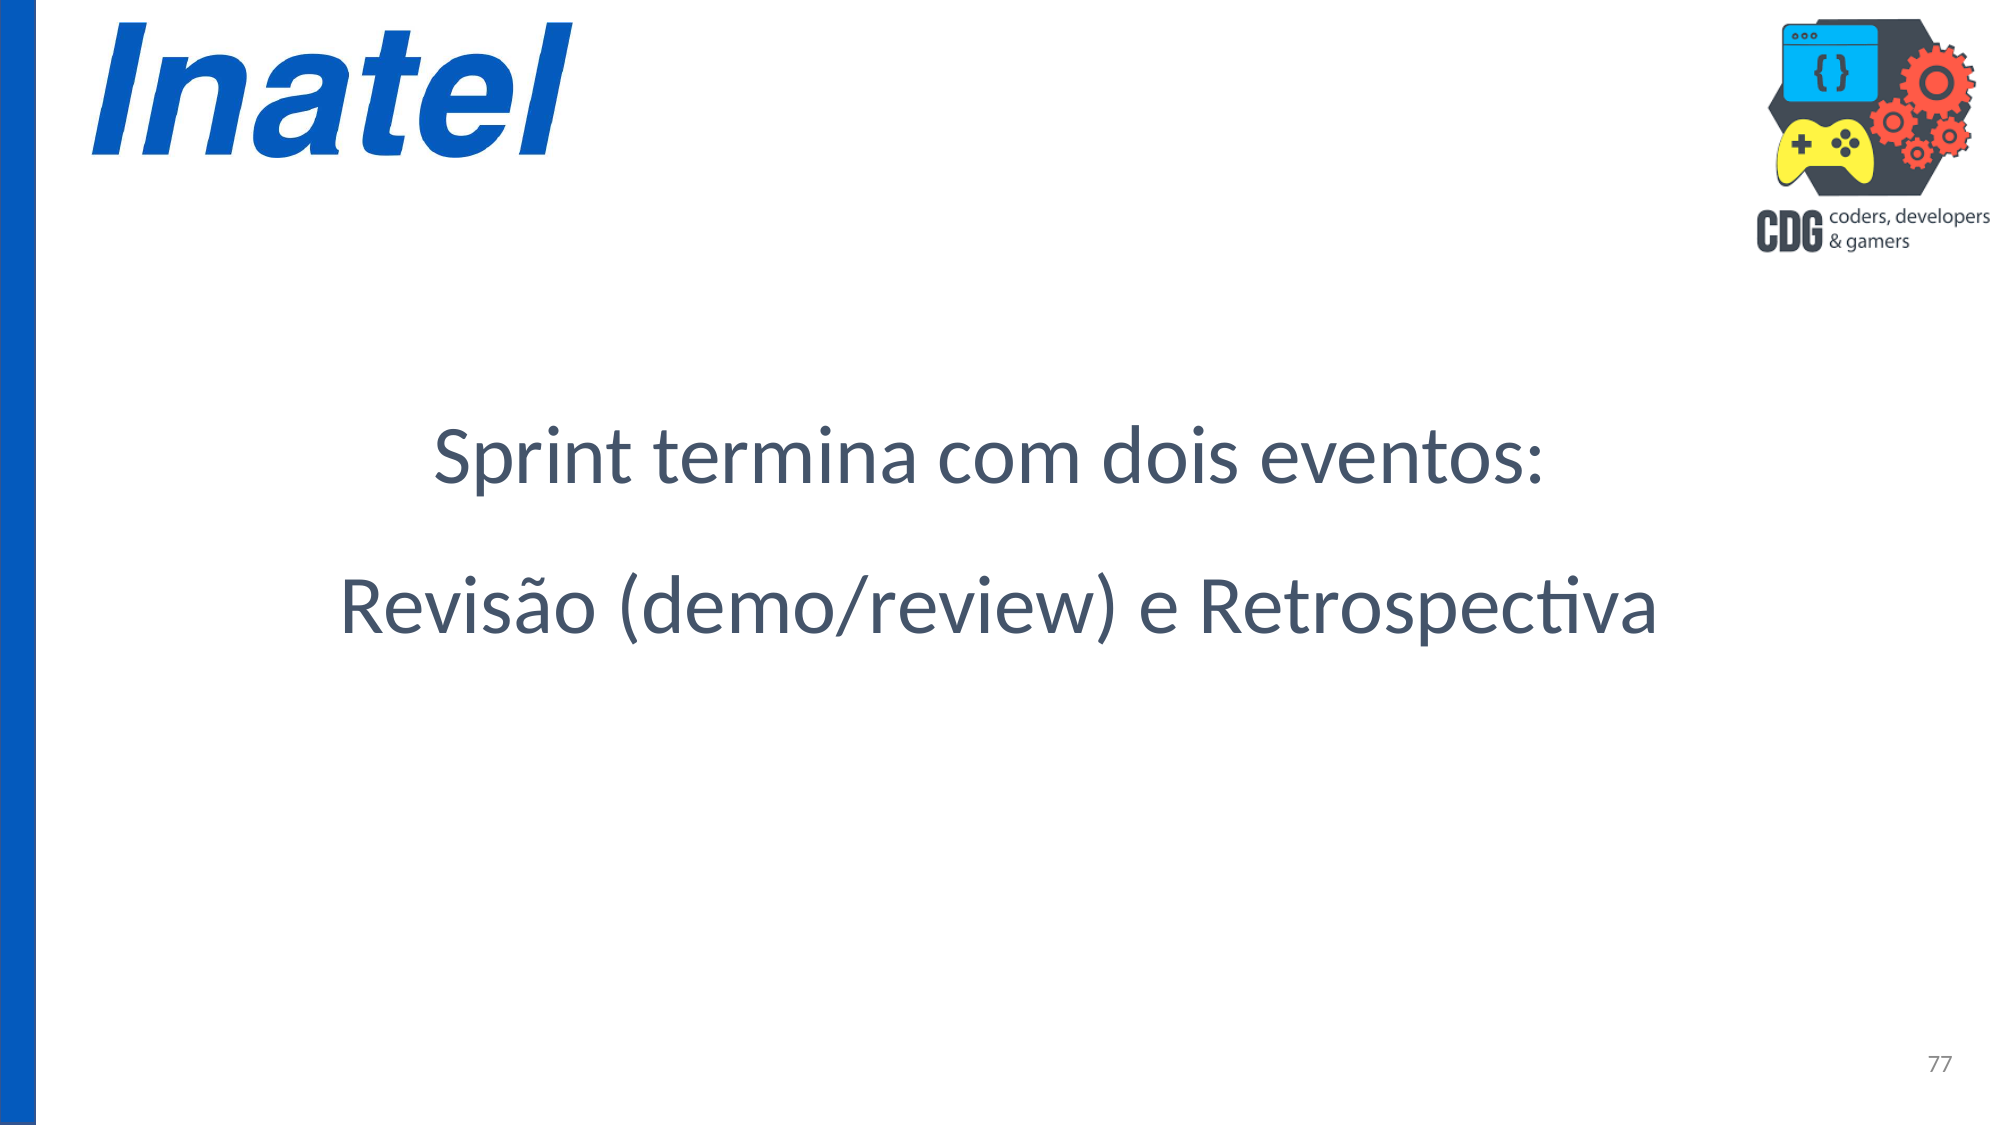

# Sprint termina com dois eventos:
Revisão (demo/review) e Retrospectiva
77